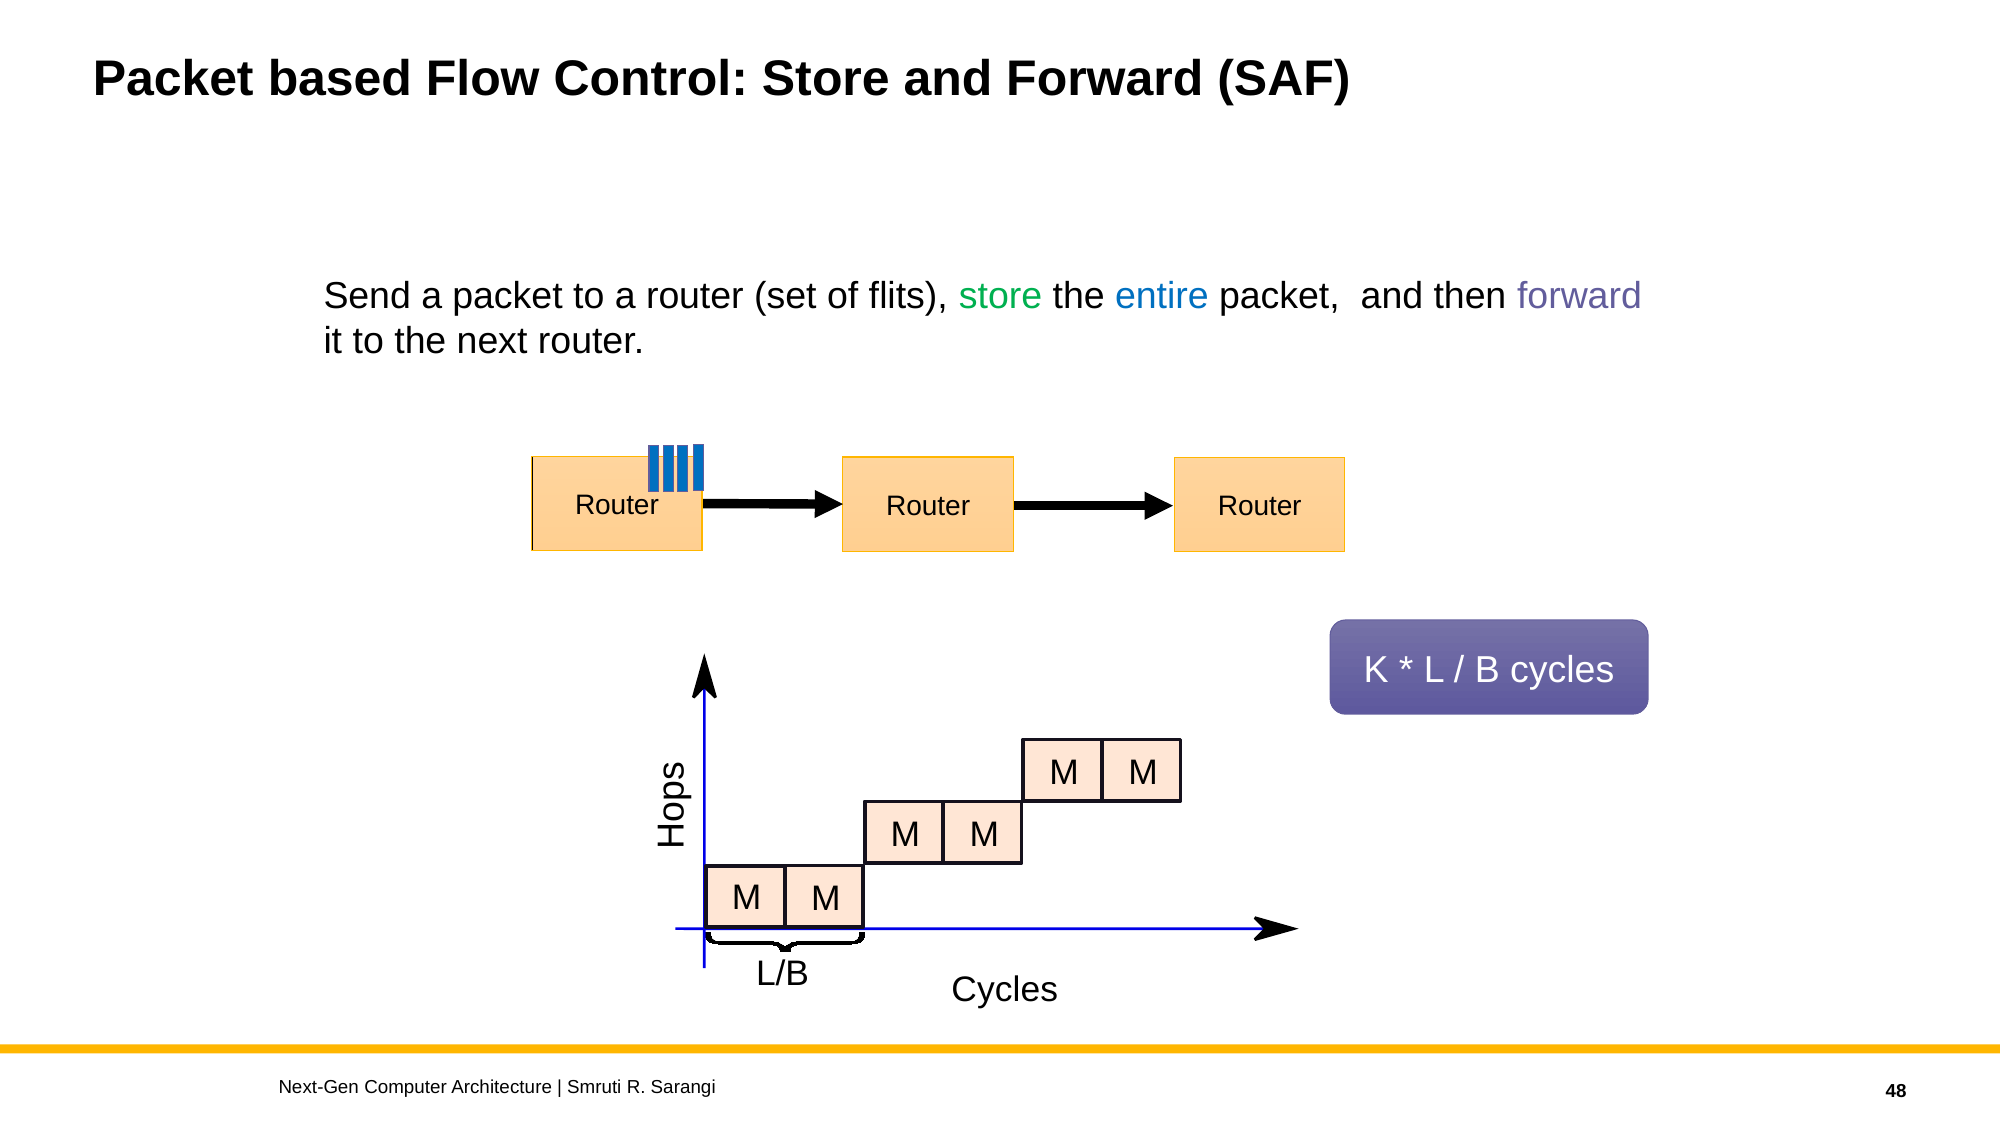

# Packet based Flow Control: Store and Forward (SAF)
Send a packet to a router (set of flits), store the entire packet,  and then forward it to the next router.

Router
Router
Router
K * L / B cycles

M
M
Hops

M
M

M
M

L/B
Cycles
Next-Gen Computer Architecture | Smruti R. Sarangi
48